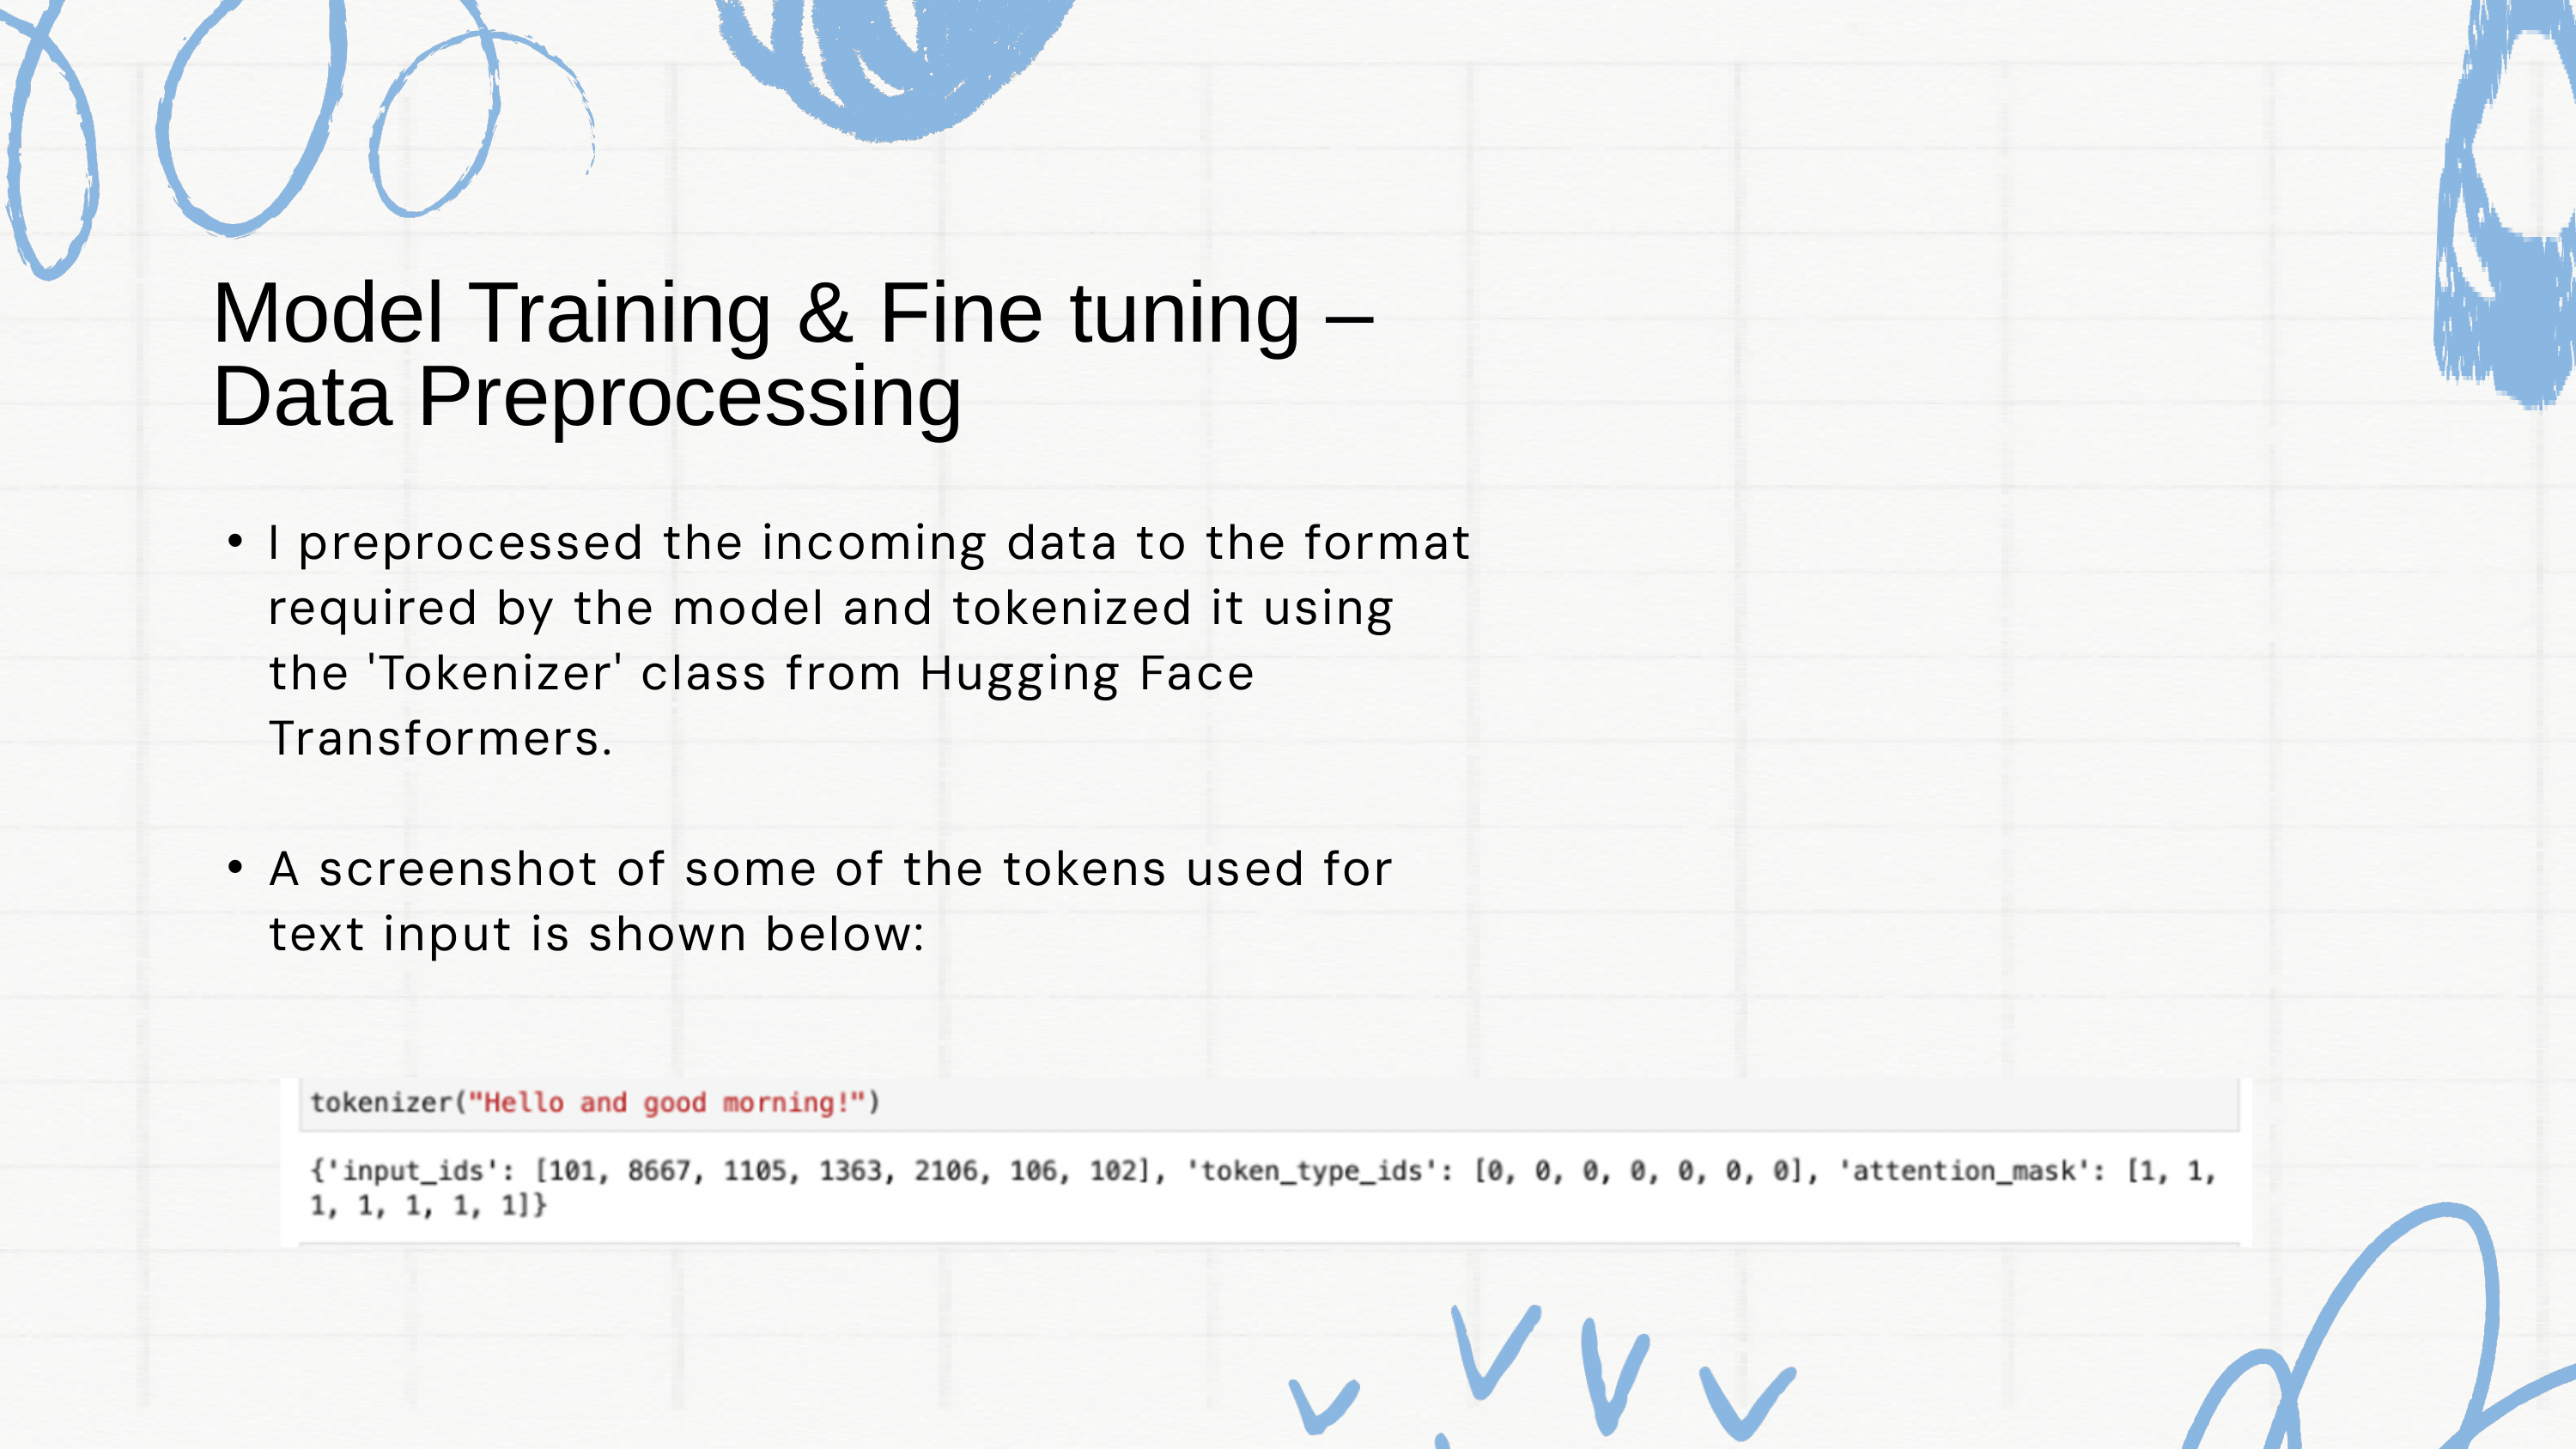

Model Training & Fine tuning – Data Preprocessing
I preprocessed the incoming data to the format required by the model and tokenized it using the 'Tokenizer' class from Hugging Face Transformers.

A screenshot of some of the tokens used for text input is shown below: